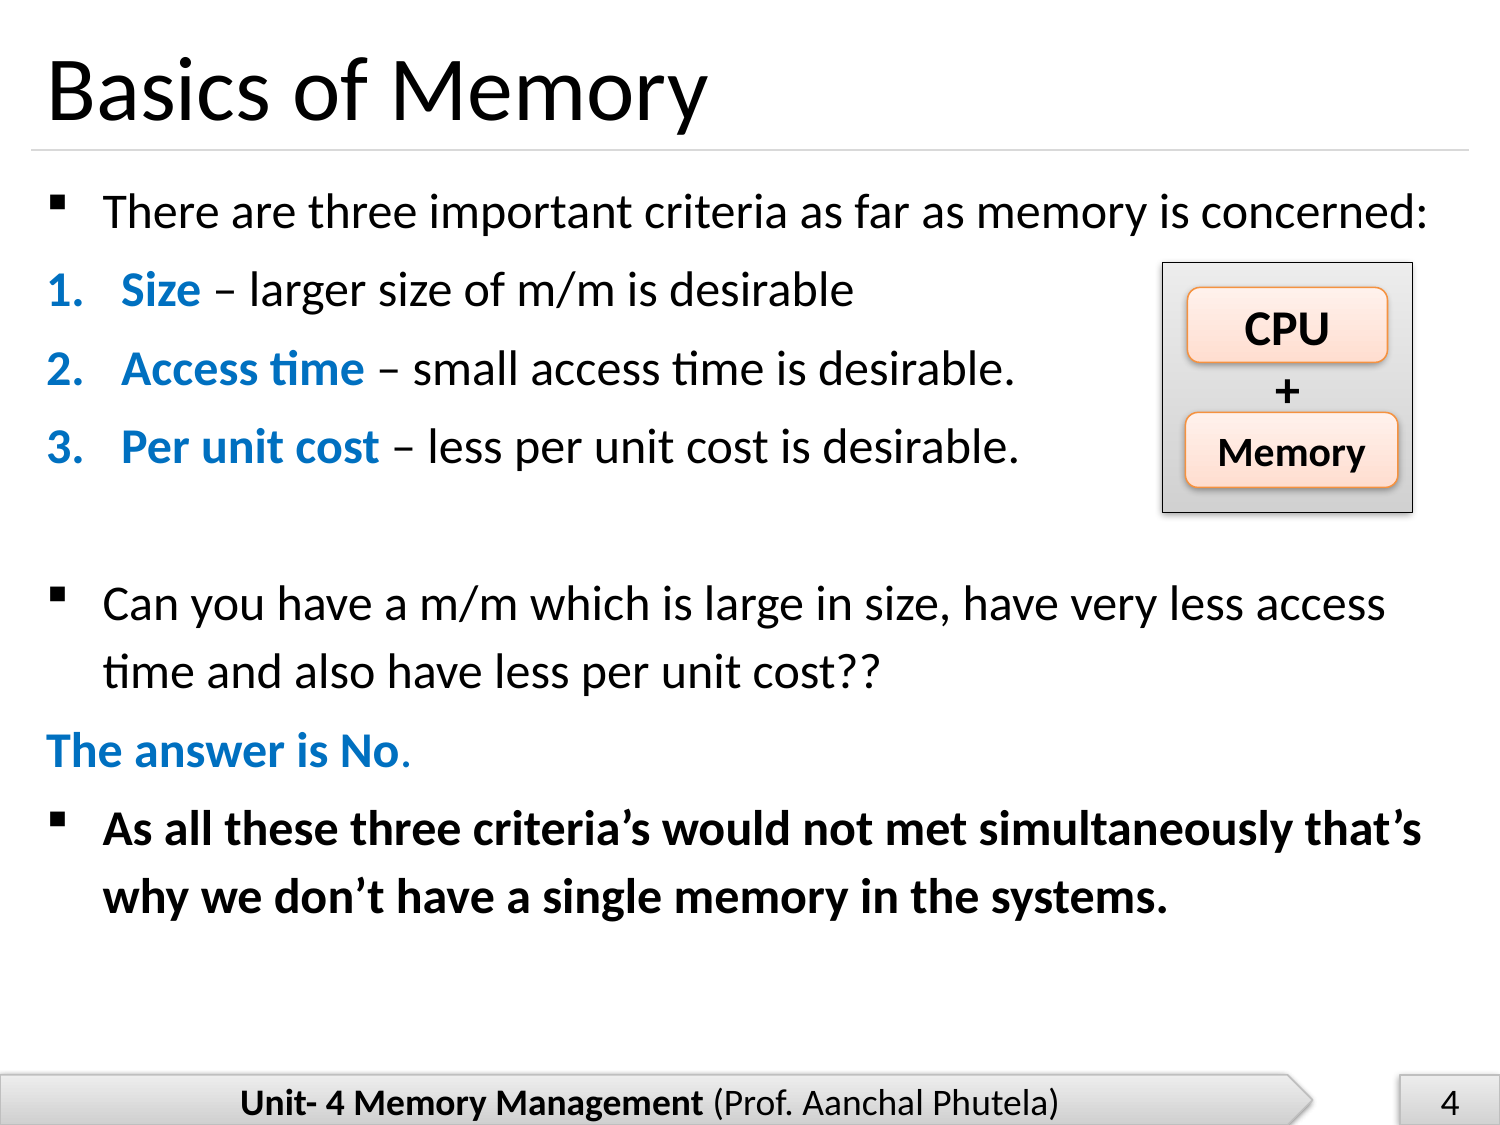

# Basics of Memory
There are three important criteria as far as memory is concerned:
Size – larger size of m/m is desirable
Access time – small access time is desirable.
Per unit cost – less per unit cost is desirable.

Can you have a m/m which is large in size, have very less access time and also have less per unit cost??
The answer is No.
As all these three criteria’s would not met simultaneously that’s why we don’t have a single memory in the systems.
+
CPU
Memory